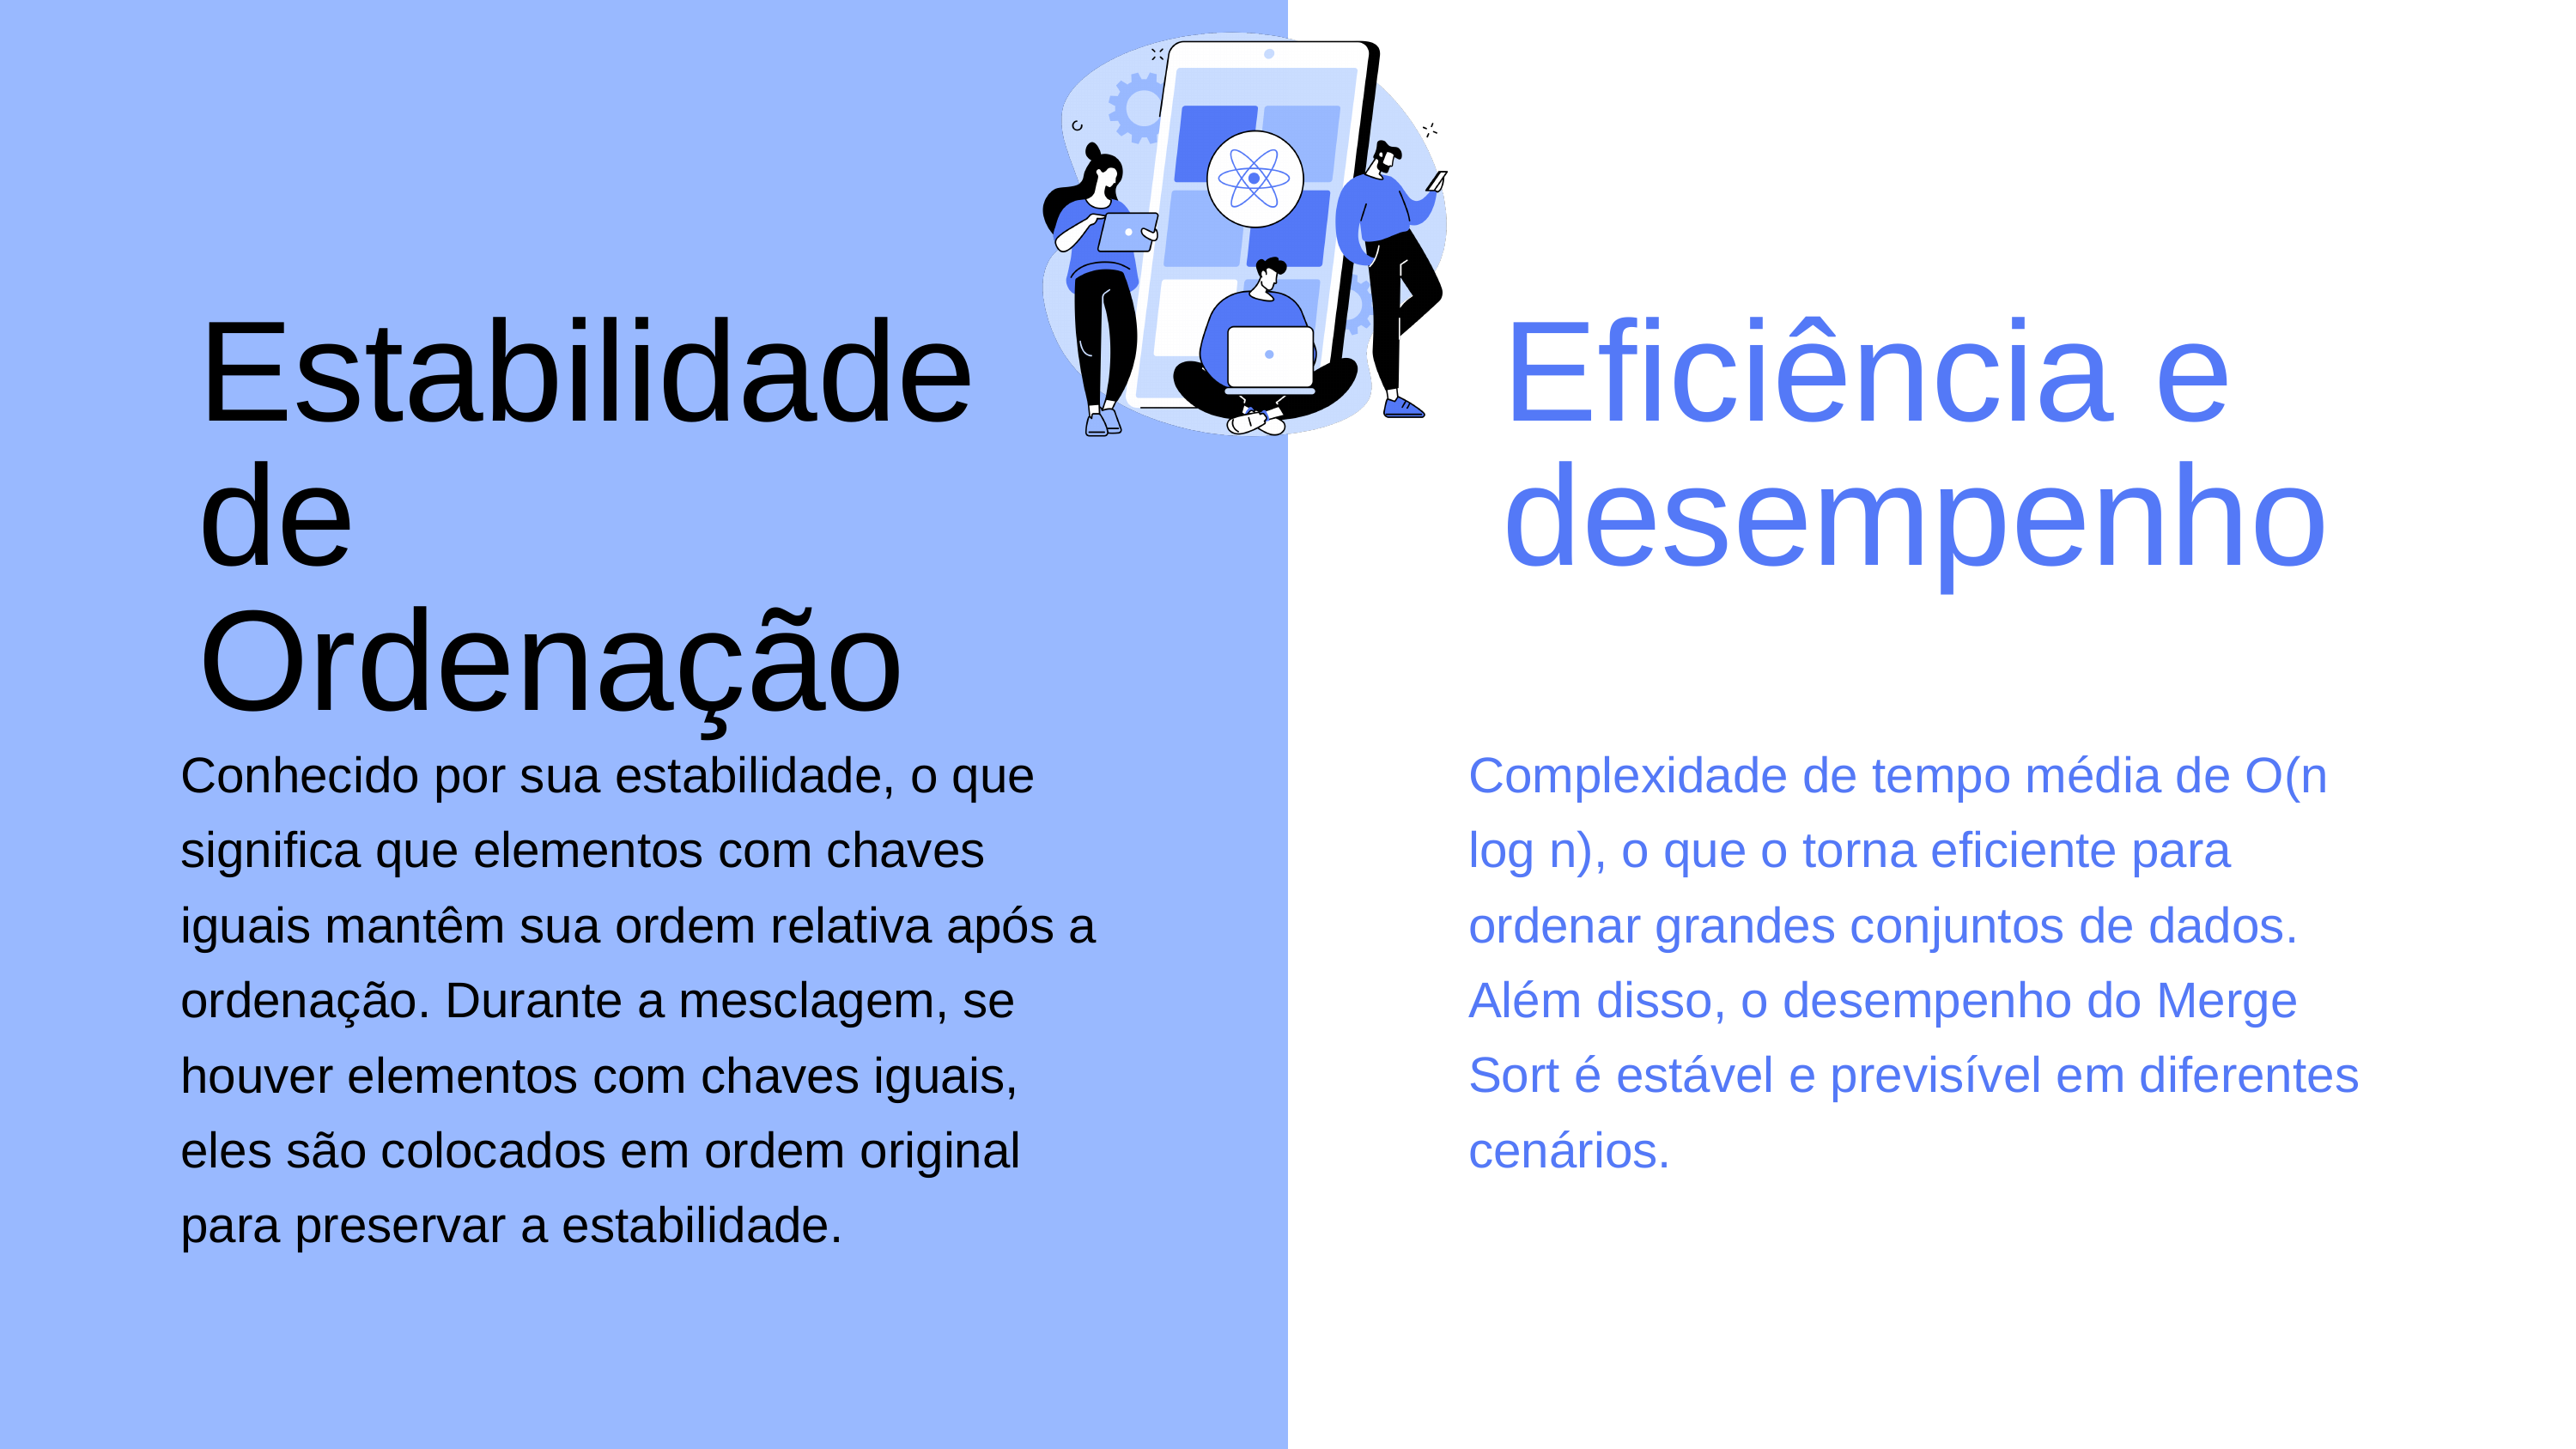

Estabilidade de Ordenação
Eficiência e desempenho
Conhecido por sua estabilidade, o que significa que elementos com chaves iguais mantêm sua ordem relativa após a ordenação. Durante a mesclagem, se houver elementos com chaves iguais, eles são colocados em ordem original para preservar a estabilidade.
Complexidade de tempo média de O(n log n), o que o torna eficiente para ordenar grandes conjuntos de dados. Além disso, o desempenho do Merge Sort é estável e previsível em diferentes cenários.